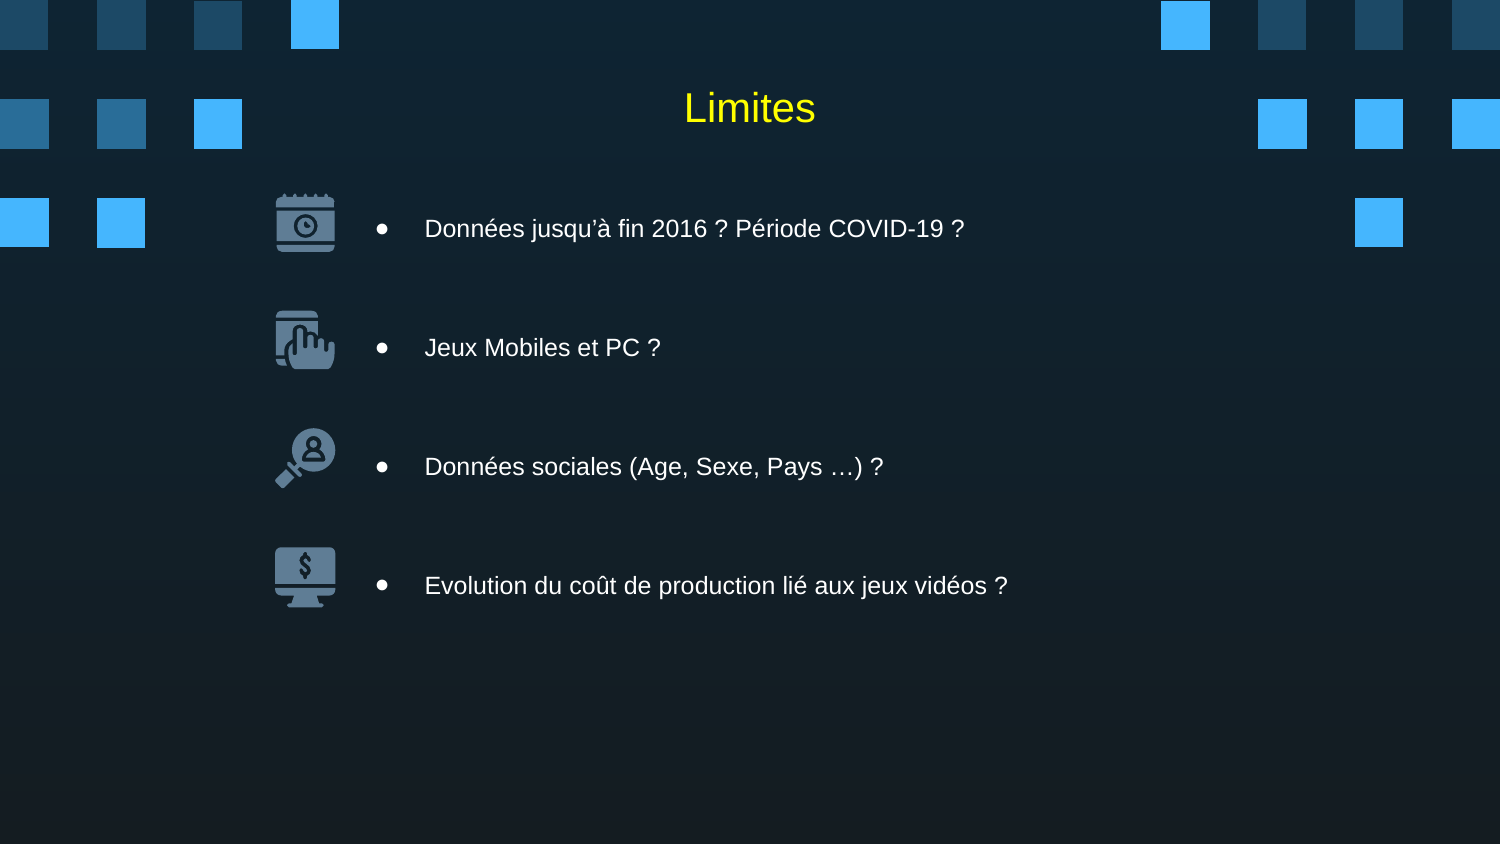

Limites
Données jusqu’à fin 2016 ? Période COVID-19 ?

Jeux Mobiles et PC ?

Données sociales (Age, Sexe, Pays …) ?

Evolution du coût de production lié aux jeux vidéos ?